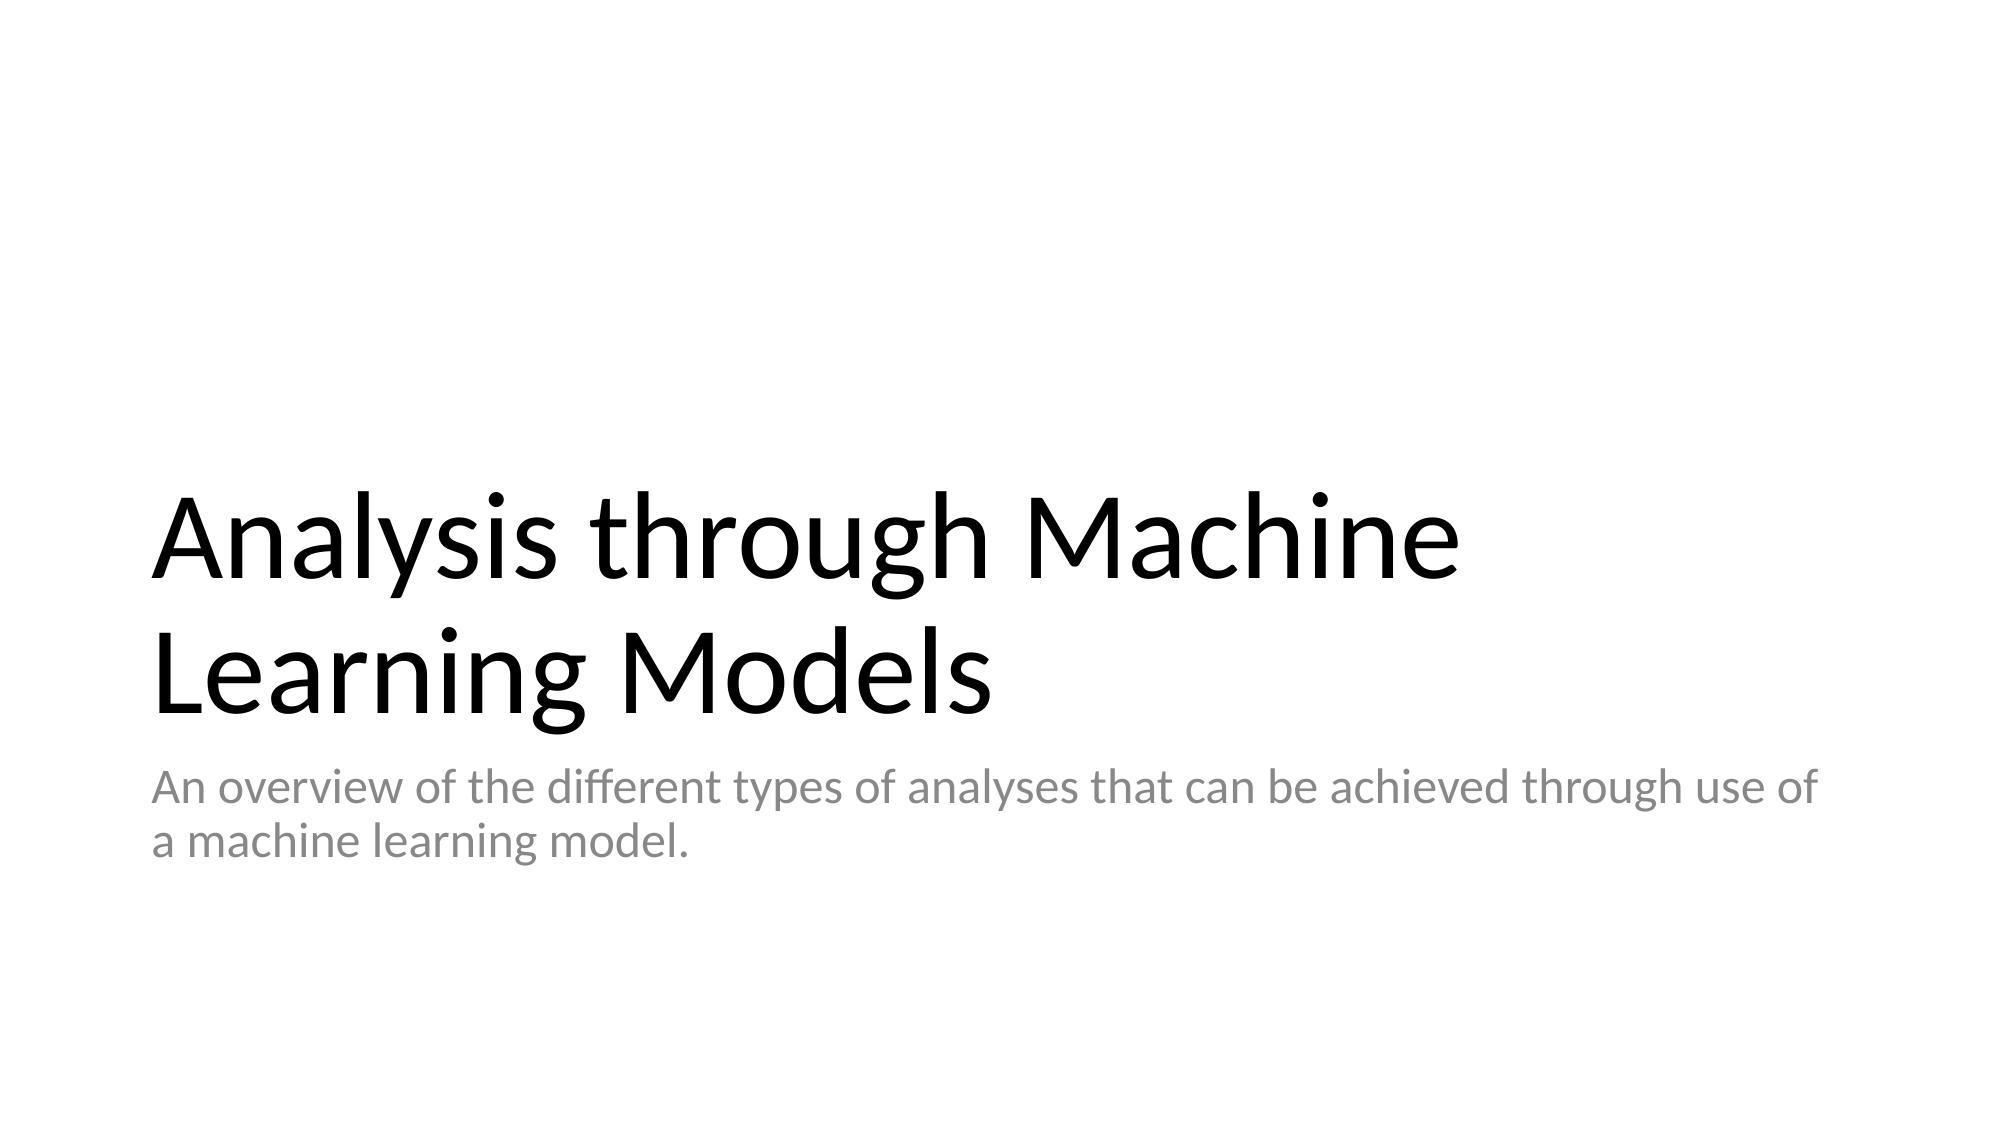

# Analysis through Machine Learning Models
An overview of the different types of analyses that can be achieved through use of a machine learning model.